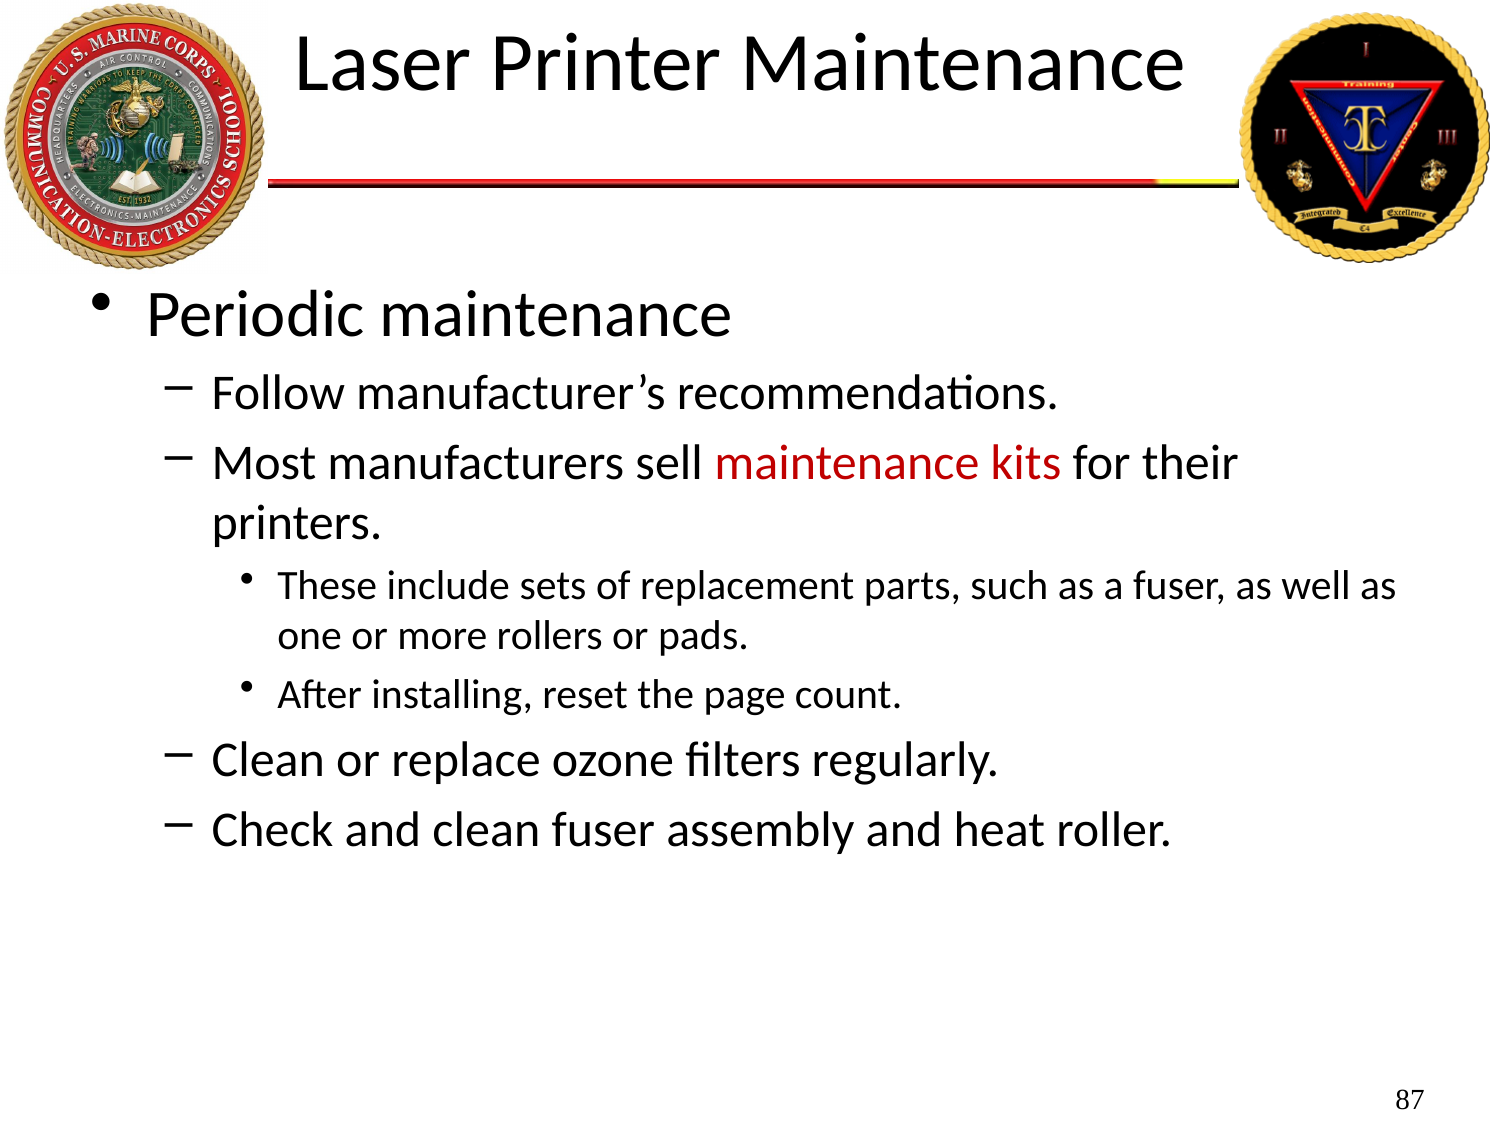

# Laser Printer Maintenance
Periodic maintenance
Follow manufacturer’s recommendations.
Most manufacturers sell maintenance kits for their printers.
These include sets of replacement parts, such as a fuser, as well as one or more rollers or pads.
After installing, reset the page count.
Clean or replace ozone filters regularly.
Check and clean fuser assembly and heat roller.